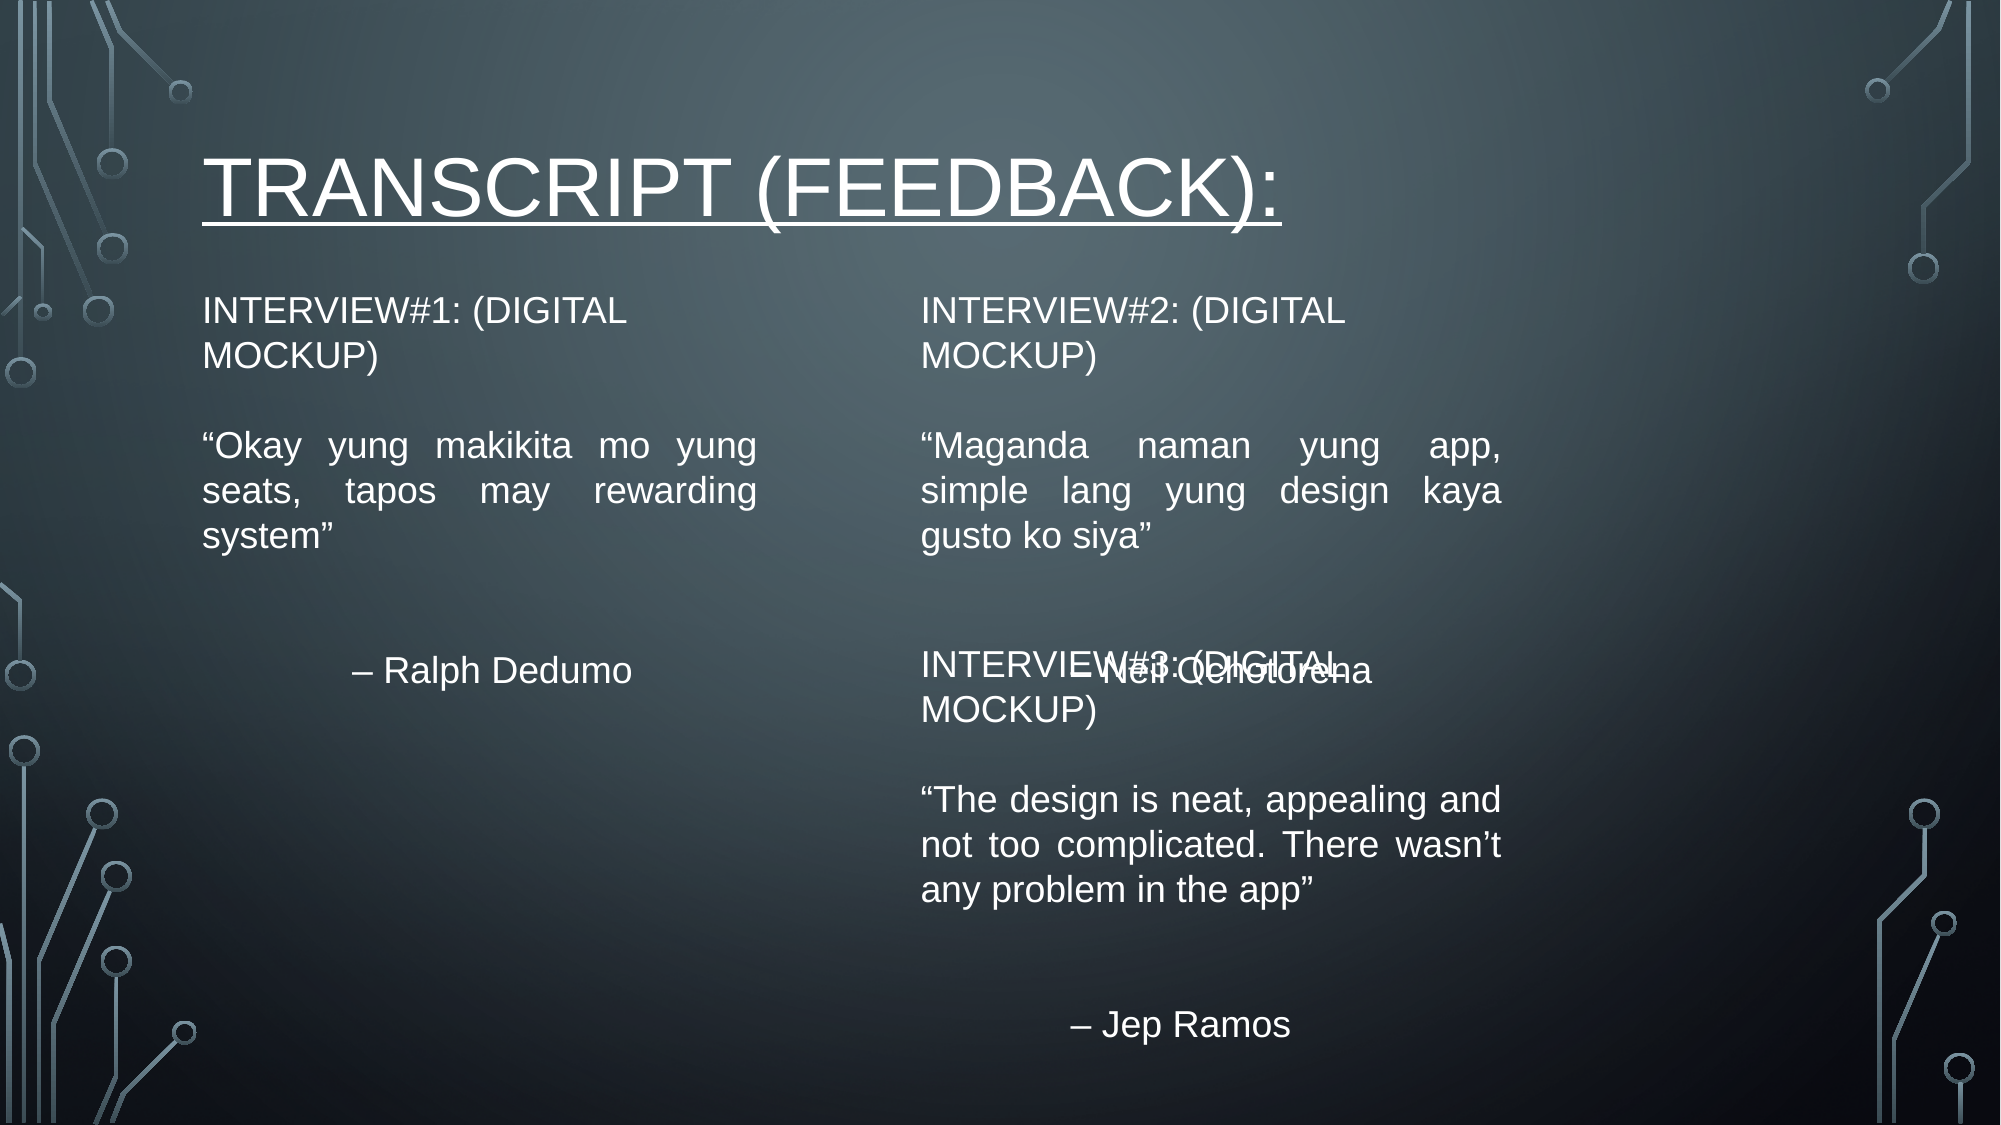

# TRANSCRIPT (Feedback):
INTERVIEW#1: (DIGITAL MOCKUP)

“Okay yung makikita mo yung seats, tapos may rewarding system”

			 	– Ralph Dedumo
INTERVIEW#2: (DIGITAL MOCKUP)

“Maganda naman yung app, simple lang yung design kaya gusto ko siya”

				– Neil Ochotorena
INTERVIEW#3: (DIGITAL MOCKUP)

“The design is neat, appealing and not too complicated. There wasn’t any problem in the app”

				– Jep Ramos